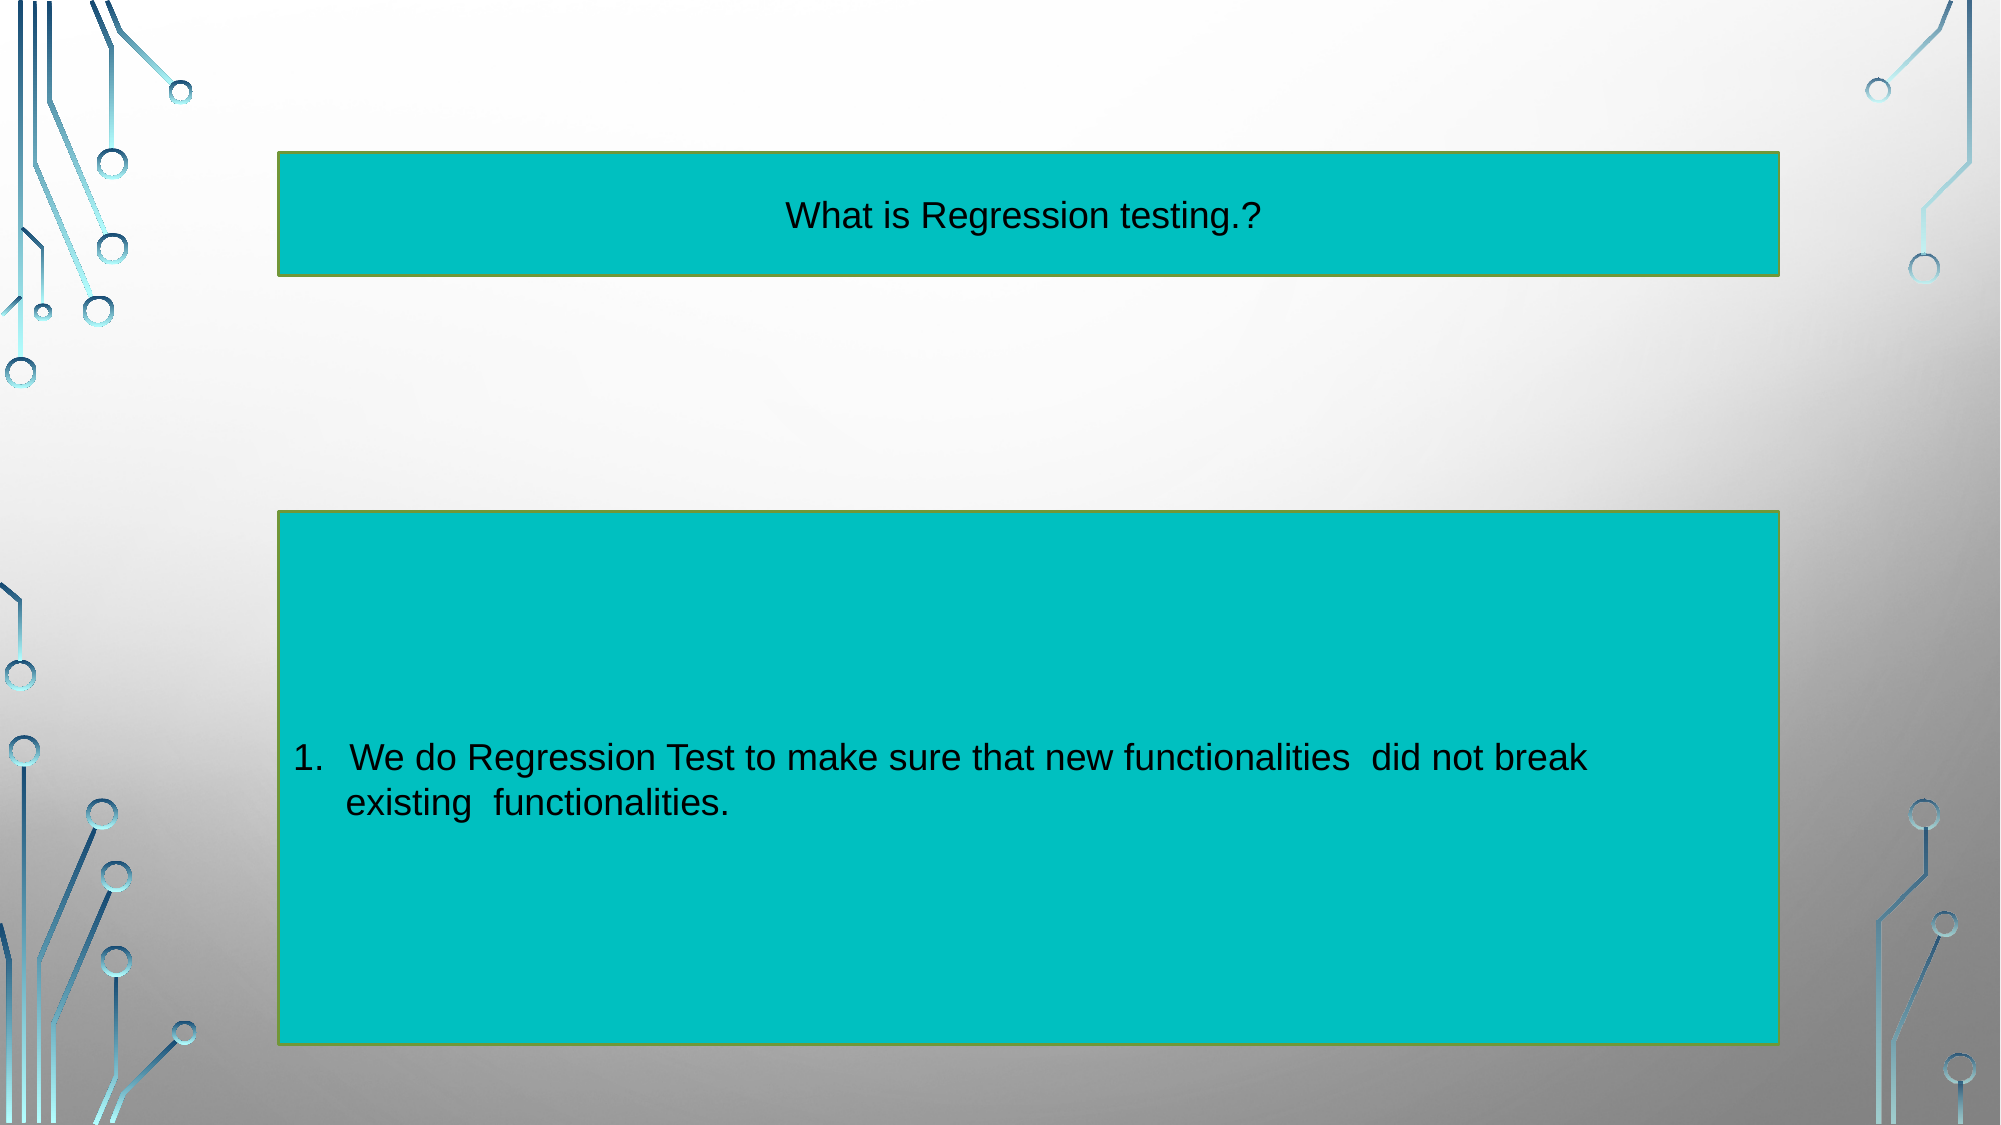

What is Regression testing.?
We do Regression Test to make sure that new functionalities  did not break
     existing  functionalities.